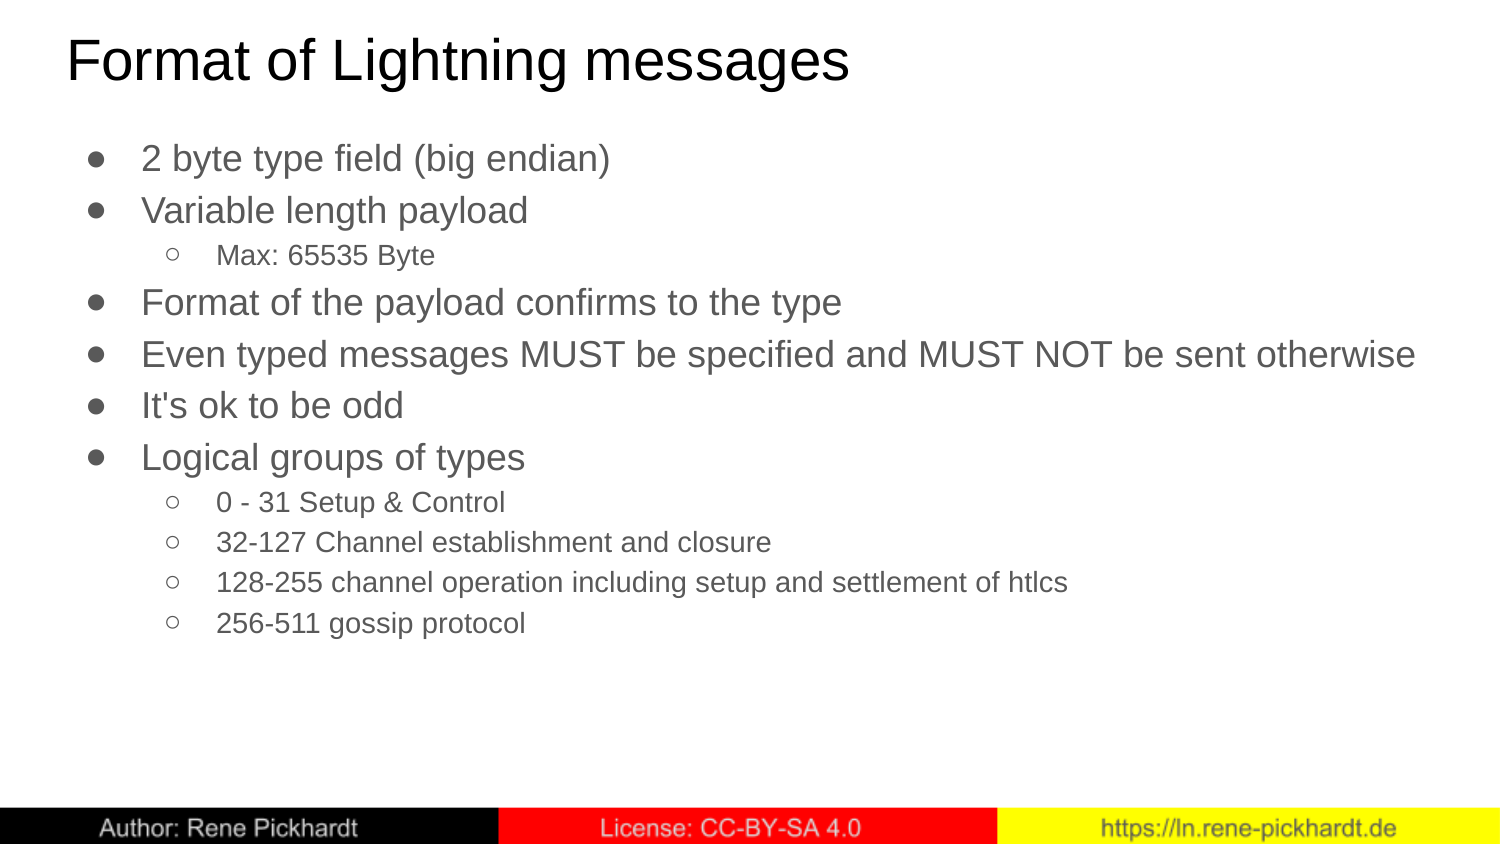

# Format of Lightning messages

2 byte type field (big endian)
Variable length payload
Max: 65535 Byte
Format of the payload confirms to the type
Even typed messages MUST be specified and MUST NOT be sent otherwise
It's ok to be odd
Logical groups of types
0 - 31 Setup & Control
32-127 Channel establishment and closure
128-255 channel operation including setup and settlement of htlcs
256-511 gossip protocol